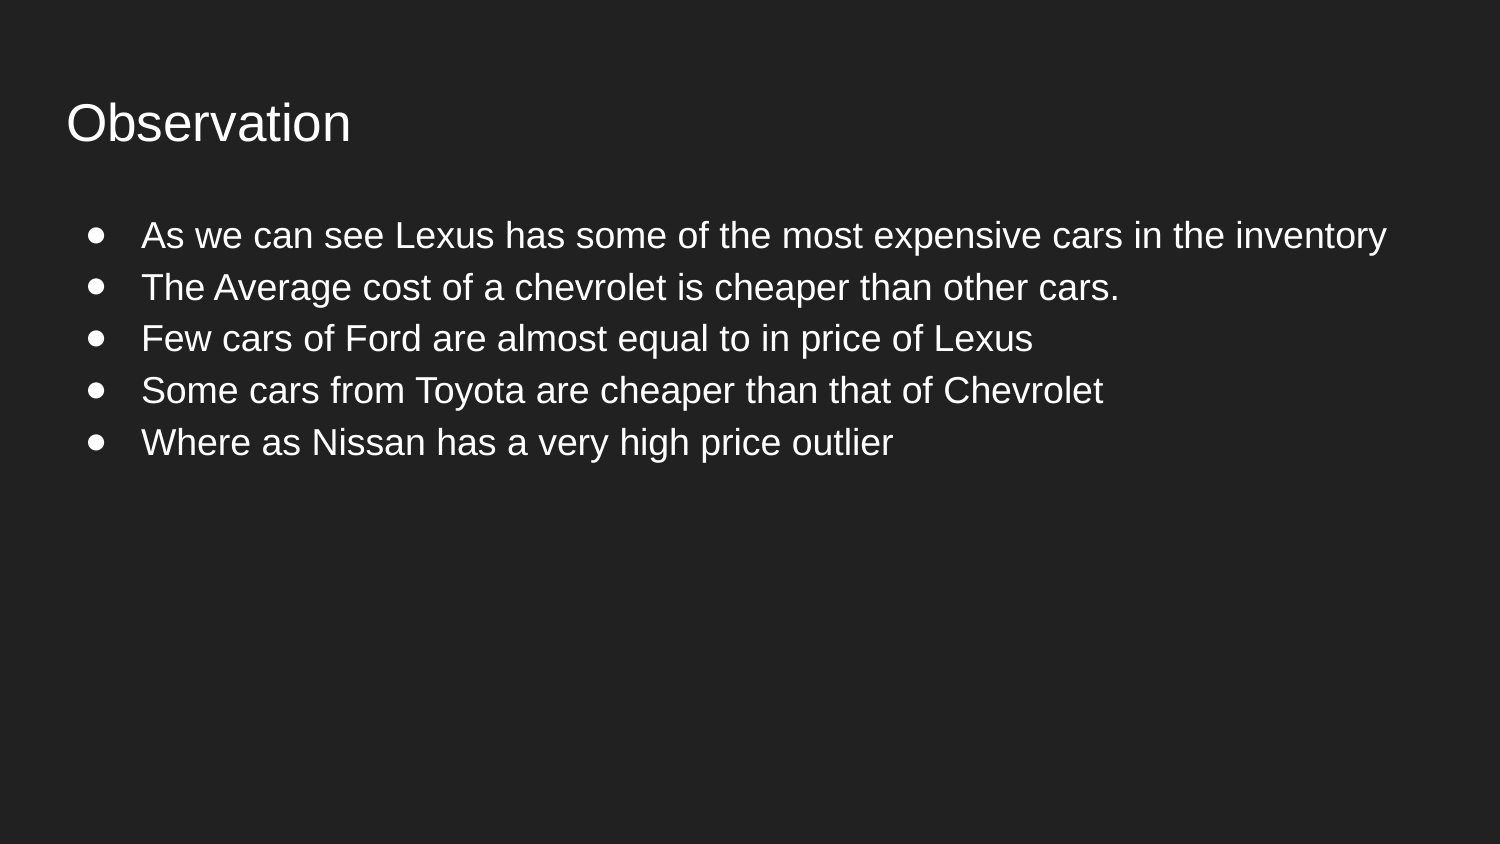

# Observation
As we can see Lexus has some of the most expensive cars in the inventory
The Average cost of a chevrolet is cheaper than other cars.
Few cars of Ford are almost equal to in price of Lexus
Some cars from Toyota are cheaper than that of Chevrolet
Where as Nissan has a very high price outlier